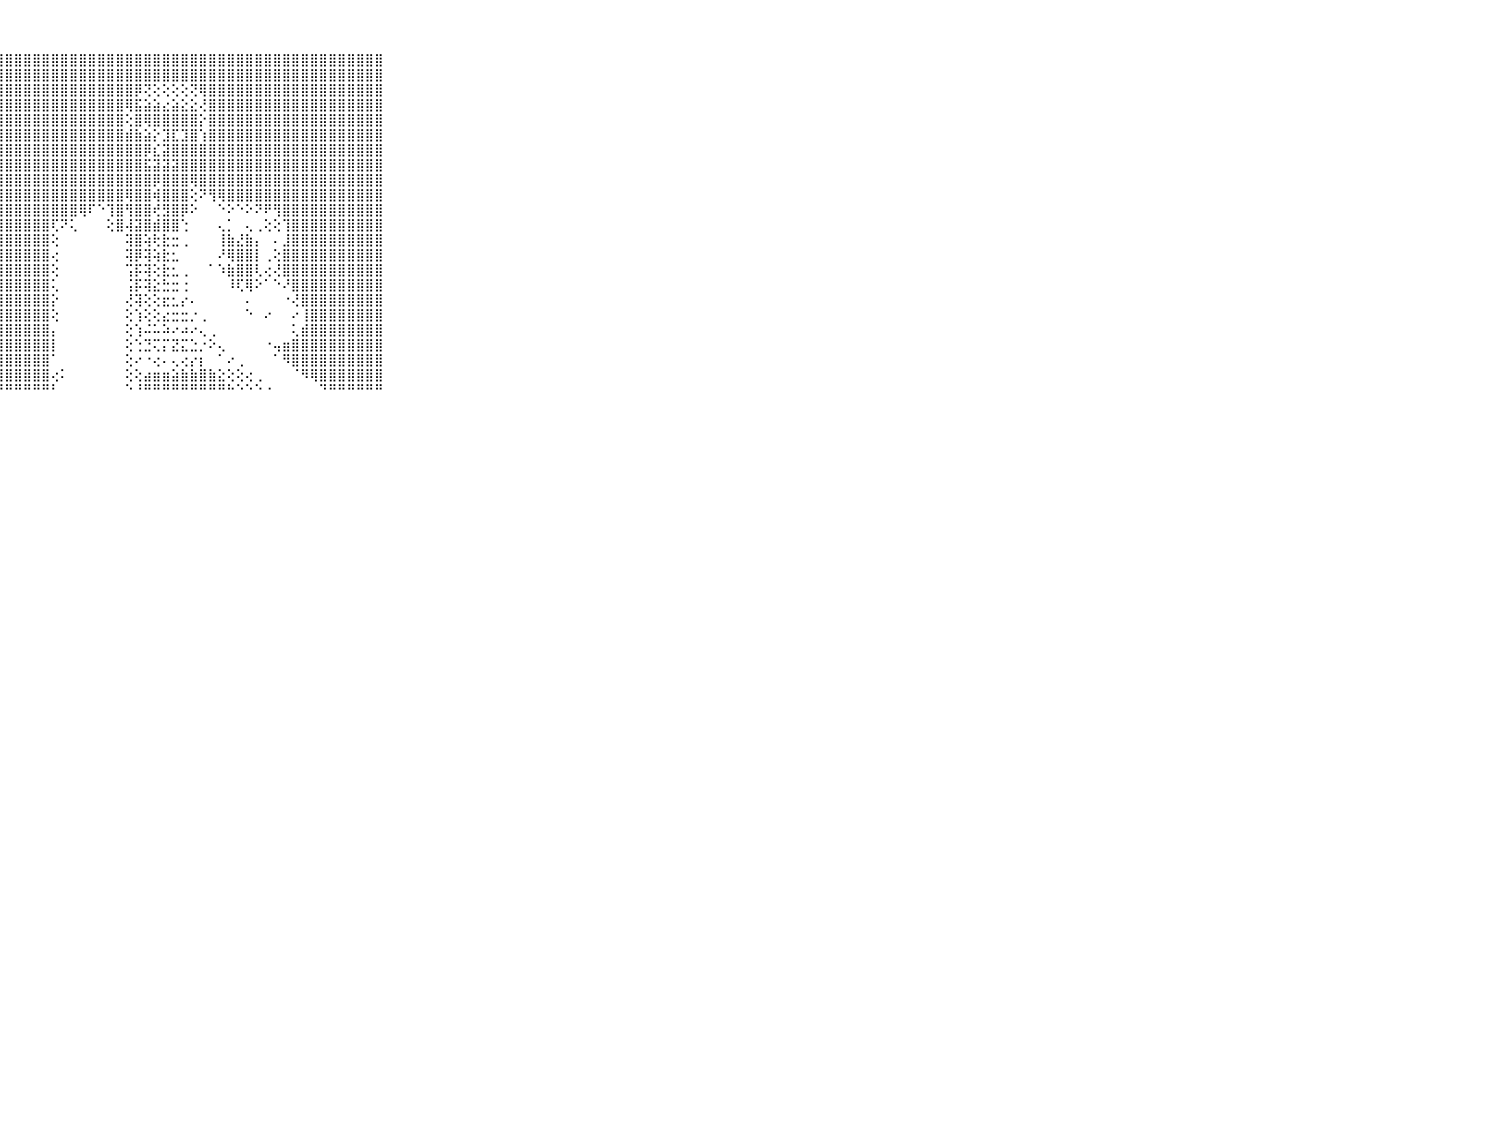

⠀⠀⠀⠀⠀⠀⠀⠀⠀⠀⠀⣿⣿⣿⣿⣿⣿⣿⣿⣿⣿⣿⣿⣿⣿⣿⣿⣿⣿⣿⣿⣿⣿⣿⣿⣿⣿⣿⣿⣿⣿⣿⣿⣿⣿⣿⣿⣿⣿⣿⣿⣿⣿⣿⣿⣿⣿⣿⣿⣿⣿⣿⣿⣿⣿⣿⣿⣿⣿⠀⠀⠀⠀⠀⠀⠀⠀⠀⠀⠀⠀
⠀⠀⠀⠀⠀⠀⠀⠀⠀⠀⠀⣿⣿⣿⣿⣿⣿⣿⣿⣿⣿⣿⣿⣿⣿⣿⣿⣿⣿⣿⣿⣿⣿⣿⣿⣿⣿⣿⣿⣿⣿⣿⣿⣿⣿⣿⣿⣿⣿⣿⣿⣿⣿⣿⣿⣿⣿⣿⣿⣿⣿⣿⣿⣿⣿⣿⣿⣿⣿⠀⠀⠀⠀⠀⠀⠀⠀⠀⠀⠀⠀
⠀⠀⠀⠀⠀⠀⠀⠀⠀⠀⠀⣿⣿⣿⣿⣿⣿⣿⣿⣿⣿⣿⣿⣿⣿⣿⣿⣿⣿⣿⣿⣿⣿⣿⣿⣿⣿⣿⣿⣿⣿⣿⡿⢝⢕⢕⢕⢕⢝⢿⣿⣿⣿⣿⣿⣿⣿⣿⣿⣿⣿⣿⣿⣿⣿⣿⣿⣿⣿⠀⠀⠀⠀⠀⠀⠀⠀⠀⠀⠀⠀
⠀⠀⠀⠀⠀⠀⠀⠀⠀⠀⠀⣿⣿⣿⣿⣿⣿⣿⣿⣿⣿⣿⣿⣿⣿⣿⣿⣿⣿⣿⣿⣿⣿⣿⣿⣿⣿⣿⣿⣿⣿⢿⣯⣵⣵⣔⣵⣕⣕⢜⣿⣿⣿⣿⣿⣿⣿⣿⣿⣿⣿⣿⣿⣿⣿⣿⣿⣿⣿⠀⠀⠀⠀⠀⠀⠀⠀⠀⠀⠀⠀
⠀⠀⠀⠀⠀⠀⠀⠀⠀⠀⠀⣿⣿⣿⣿⣿⣿⣿⣿⣿⣿⣿⣿⣿⣿⣿⣿⣿⣿⣿⣿⣿⣿⣿⣿⣿⣿⣿⣿⣿⣿⢕⣿⢿⣿⣿⣿⣿⣿⡕⣿⣿⣿⣿⣿⣿⣿⣿⣿⣿⣿⣿⣿⣿⣿⣿⣿⣿⣿⠀⠀⠀⠀⠀⠀⠀⠀⠀⠀⠀⠀
⠀⠀⠀⠀⠀⠀⠀⠀⠀⠀⠀⣿⣿⣿⣿⣿⣿⣿⣿⣿⣿⣿⣿⣿⣿⣿⣿⣿⣿⣿⣿⣿⣿⣿⣿⣿⣿⣿⣿⣿⣿⣾⣷⣵⡕⣹⣏⣹⣿⢱⣿⣿⣿⣿⣿⣿⣿⣿⣿⣿⣿⣿⣿⣿⣿⣿⣿⣿⣿⠀⠀⠀⠀⠀⠀⠀⠀⠀⠀⠀⠀
⠀⠀⠀⠀⠀⠀⠀⠀⠀⠀⠀⣿⣿⣿⣿⣿⣿⣿⣿⣿⣿⣿⣿⣿⣿⣿⣿⣿⣿⣿⣿⣿⣿⣿⣿⣿⣿⣿⣿⣿⣿⣿⣿⡿⣎⣽⣿⣿⣿⣿⣿⣿⣿⣿⣿⣿⣿⣿⣿⣿⣿⣿⣿⣿⣿⣿⣿⣿⣿⠀⠀⠀⠀⠀⠀⠀⠀⠀⠀⠀⠀
⠀⠀⠀⠀⠀⠀⠀⠀⠀⠀⠀⣿⣿⣿⣿⣿⣿⣿⣿⣿⣿⣿⣿⣿⣿⣿⣿⣿⣿⣿⣿⣿⣿⣿⣿⣿⣿⣿⣿⣿⣿⣿⣿⣯⣽⣽⣽⣿⣿⣿⣿⣿⣿⣿⣿⣿⣿⣿⣿⣿⣿⣿⣿⣿⣿⣿⣿⣿⣿⠀⠀⠀⠀⠀⠀⠀⠀⠀⠀⠀⠀
⠀⠀⠀⠀⠀⠀⠀⠀⠀⠀⠀⣿⣿⣿⣿⣿⣿⣿⣿⣿⣿⣿⣿⣿⣿⣿⣿⣿⣿⣿⣿⣿⣿⣿⣿⣿⣿⣿⣿⣿⣿⣿⣿⣿⡿⣿⣿⣿⢿⣿⣿⣿⣿⣿⣿⣿⣿⣿⣿⣿⣿⣿⣿⣿⣿⣿⣿⣿⣿⠀⠀⠀⠀⠀⠀⠀⠀⠀⠀⠀⠀
⠀⠀⠀⠀⠀⠀⠀⠀⠀⠀⠀⣿⣿⣿⣿⣿⣿⣿⣿⣿⣿⣿⣿⣿⣿⣿⣿⣿⣿⣿⣿⣿⣿⣿⣿⣿⣿⣿⣿⣿⣿⢿⣿⣿⢾⣿⣿⣿⢕⠝⢻⢿⣿⣿⣿⣿⣿⣿⣿⣿⣿⣿⣿⣿⣿⣿⣿⣿⣿⠀⠀⠀⠀⠀⠀⠀⠀⠀⠀⠀⠀
⠀⠀⠀⠀⠀⠀⠀⠀⠀⠀⠀⣿⣿⣿⣿⣿⣿⣿⣿⣿⣿⣿⣿⣿⣿⣿⣿⣿⣿⣿⣿⣿⣿⣿⣿⣿⢿⠏⠑⢹⣿⢻⣿⣿⢞⣻⣿⡿⠕⠀⠀⠑⠕⠑⠕⠝⠟⢻⣿⣿⣿⣿⣿⣿⣿⣿⣿⣿⣿⠀⠀⠀⠀⠀⠀⠀⠀⠀⠀⠀⠀
⠀⠀⠀⠀⠀⠀⠀⠀⠀⠀⠀⣿⣿⣿⣿⣿⣿⣿⣿⣿⣿⣿⣿⣿⣿⣿⣿⣿⣿⣿⣿⣿⣿⢏⠝⢅⠀⠀⠀⢕⣿⢼⣽⣿⣾⣿⣿⢑⠀⠀⠀⢄⡁⠀⢄⢀⢕⢕⢹⣿⣿⣿⣿⣿⣿⣿⣿⣿⣿⠀⠀⠀⠀⠀⠀⠀⠀⠀⠀⠀⠀
⠀⠀⠀⠀⠀⠀⠀⠀⠀⠀⠀⣿⣿⣿⣿⣿⣿⣿⣿⣿⣿⣿⣿⣿⣿⣿⣿⣿⣿⣿⣿⣿⣿⢕⠀⠀⠀⠀⠀⠀⠀⢽⣿⢵⢗⣗⣒⢀⠀⠀⠀⢸⣷⣜⣷⡄⠀⠄⣸⣿⣿⣿⣿⣿⣿⣿⣿⣿⣿⠀⠀⠀⠀⠀⠀⠀⠀⠀⠀⠀⠀
⠀⠀⠀⠀⠀⠀⠀⠀⠀⠀⠀⣿⣿⣿⣿⣿⣿⣿⣿⣿⣿⣿⣿⣿⣿⣿⣿⣿⣿⣿⣿⣿⣿⢔⠀⠀⠀⠀⠀⠀⠀⢽⡿⢽⢵⣗⣂⠀⠀⠀⠀⠜⢿⣿⣿⡇⢀⢕⣿⣿⣿⣿⣿⣿⣿⣿⣿⣿⣿⠀⠀⠀⠀⠀⠀⠀⠀⠀⠀⠀⠀
⠀⠀⠀⠀⠀⠀⠀⠀⠀⠀⠀⣿⣿⣿⣿⣿⣿⣿⣿⣿⣿⣿⣿⣿⣿⣿⣿⣿⣿⣿⣿⣿⣿⢕⠀⠀⠀⠀⠀⠀⠀⢩⡯⢽⢕⣗⣂⢀⠀⠀⠁⠱⣷⣿⣿⢇⢔⢜⣿⣿⣿⣿⣿⣿⣿⣿⣿⣿⣿⠀⠀⠀⠀⠀⠀⠀⠀⠀⠀⠀⠀
⠀⠀⠀⠀⠀⠀⠀⠀⠀⠀⠀⣿⣿⣿⣿⣿⣿⣿⣿⣿⣿⣿⣿⣿⣿⣿⣿⣿⣿⣿⣿⣿⣿⢅⠀⠀⠀⠀⠀⠀⠀⢨⡯⢽⣕⣓⣒⢐⠀⠀⠀⠀⠸⢏⢿⠕⠁⠑⠜⣿⣿⣿⣿⣿⣿⣿⣿⣿⣿⠀⠀⠀⠀⠀⠀⠀⠀⠀⠀⠀⠀
⠀⠀⠀⠀⠀⠀⠀⠀⠀⠀⠀⣿⣿⣿⣿⣿⣿⣿⣿⣿⣿⣿⣿⣿⣿⣿⣿⣿⣿⣿⣿⣿⣿⡕⠀⠀⠀⠀⠀⠀⠀⢜⢽⢕⢕⣖⣂⡔⠄⠀⠀⠀⠀⠀⠄⠀⠀⠀⠐⢜⣿⣿⣿⣿⣿⣿⣿⣿⣿⠀⠀⠀⠀⠀⠀⠀⠀⠀⠀⠀⠀
⠀⠀⠀⠀⠀⠀⠀⠀⠀⠀⠀⣿⣿⣿⣿⣿⣿⣿⣿⣿⣿⣿⣿⣿⣿⣿⣿⣿⣿⣿⣿⣿⣿⢕⠀⠀⠀⠀⠀⠀⠀⢕⢱⢕⢕⣔⣒⣒⡐⢀⠀⠀⠀⠀⠑⠀⠔⠀⠀⠔⢸⣿⣿⣿⣿⣿⣿⣿⣿⠀⠀⠀⠀⠀⠀⠀⠀⠀⠀⠀⠀
⠀⠀⠀⠀⠀⠀⠀⠀⠀⠀⠀⣿⣿⣿⣿⣿⣿⣿⣿⣿⣿⣿⣿⣿⣿⣿⣿⣿⣿⣿⣿⣿⣿⡄⠀⠀⠀⠀⠀⠀⠀⢕⢱⠬⠥⠵⠔⠴⠔⢄⢀⠀⠀⠀⠀⠀⠀⠀⠀⢅⣾⣿⣿⣿⣿⣿⣿⣿⣿⠀⠀⠀⠀⠀⠀⠀⠀⠀⠀⠀⠀
⠀⠀⠀⠀⠀⠀⠀⠀⠀⠀⠀⣿⣿⣿⣿⣿⣿⣿⣿⣿⣿⣿⣿⣿⣿⣿⣿⣿⣿⣿⣿⣿⣿⡇⠀⠀⠀⠀⠀⠀⠀⢕⢑⣙⢍⡍⣝⣍⣑⡐⠕⢄⠀⠀⠀⠀⠐⢤⣶⣿⣿⣿⣿⣿⣿⣿⣿⣿⣿⠀⠀⠀⠀⠀⠀⠀⠀⠀⠀⠀⠀
⠀⠀⠀⠀⠀⠀⠀⠀⠀⠀⠀⣿⣿⣿⣿⣿⣿⣿⣿⣿⣿⣿⣿⣿⣿⣿⣿⣿⣿⣿⣿⣿⣿⠁⠀⠀⠀⠀⠀⠀⠀⢕⠔⠐⢔⠄⢄⢔⡔⡆⠀⠁⠔⢀⠀⠀⠀⠁⠻⣿⣿⣿⣿⣿⣿⣿⣿⣿⣿⠀⠀⠀⠀⠀⠀⠀⠀⠀⠀⠀⠀
⠀⠀⠀⠀⠀⠀⠀⠀⠀⠀⠀⣿⣿⣿⣿⣿⣿⣿⣿⣿⣿⣿⣿⣿⣿⣿⣿⣿⣿⣿⣿⣿⣿⢔⠅⠀⠀⠀⠀⠀⠀⢕⢕⣴⣶⣶⣵⣷⣷⣿⣷⣕⢕⢕⢔⢀⠀⠀⠀⠈⠻⢿⣿⣿⣿⣿⣿⣿⣿⠀⠀⠀⠀⠀⠀⠀⠀⠀⠀⠀⠀
⠀⠀⠀⠀⠀⠀⠀⠀⠀⠀⠀⠛⠛⠛⠛⠛⠛⠛⠛⠛⠛⠛⠛⠛⠛⠛⠛⠛⠛⠛⠛⠛⠛⠃⠀⠀⠀⠀⠀⠀⠀⠑⠘⠛⠛⠛⠛⠛⠛⠛⠛⠛⠓⠑⠑⠑⠐⠀⠀⠀⠀⠀⠙⠛⠛⠛⠛⠛⠛⠀⠀⠀⠀⠀⠀⠀⠀⠀⠀⠀⠀